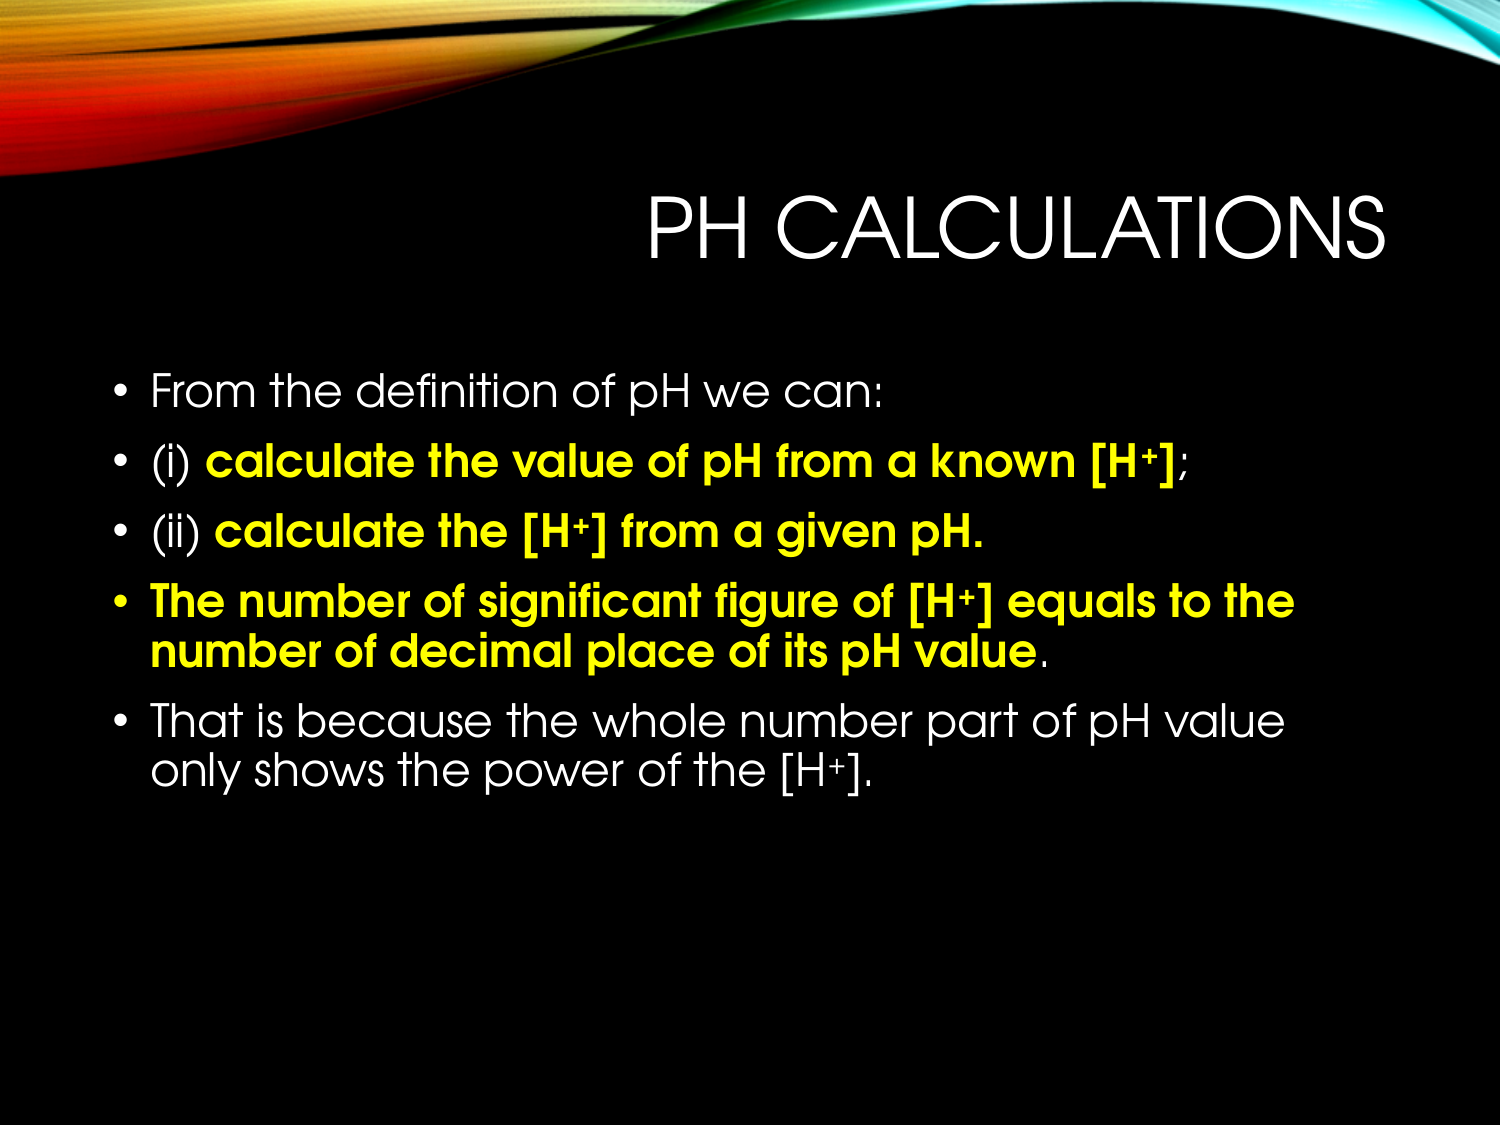

# pH calculations
From the definition of pH we can:
(i) calculate the value of pH from a known [H+];
(ii) calculate the [H+] from a given pH.
The number of significant figure of [H+] equals to the number of decimal place of its pH value.
That is because the whole number part of pH value only shows the power of the [H+].